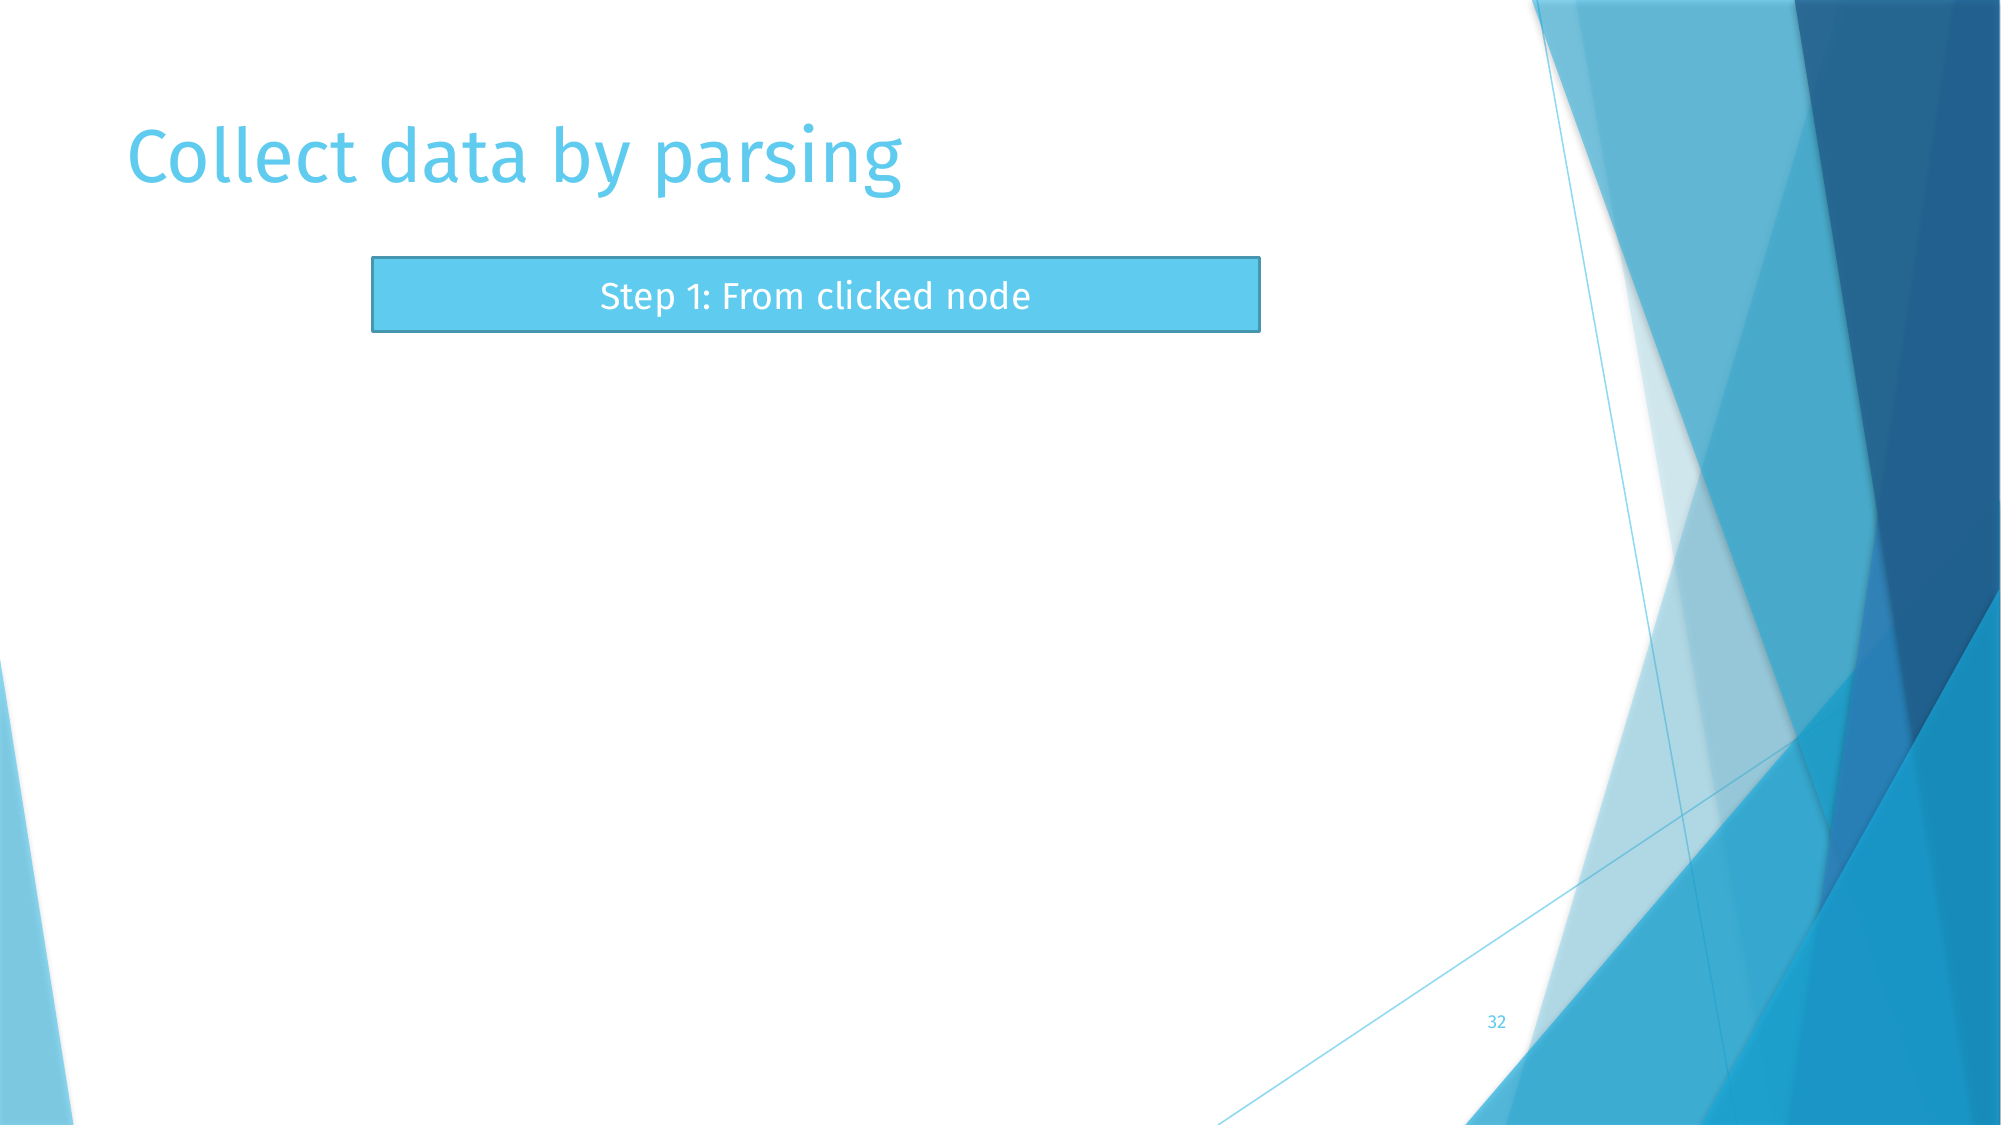

# Collect data by parsing
Step 1: From clicked node
32